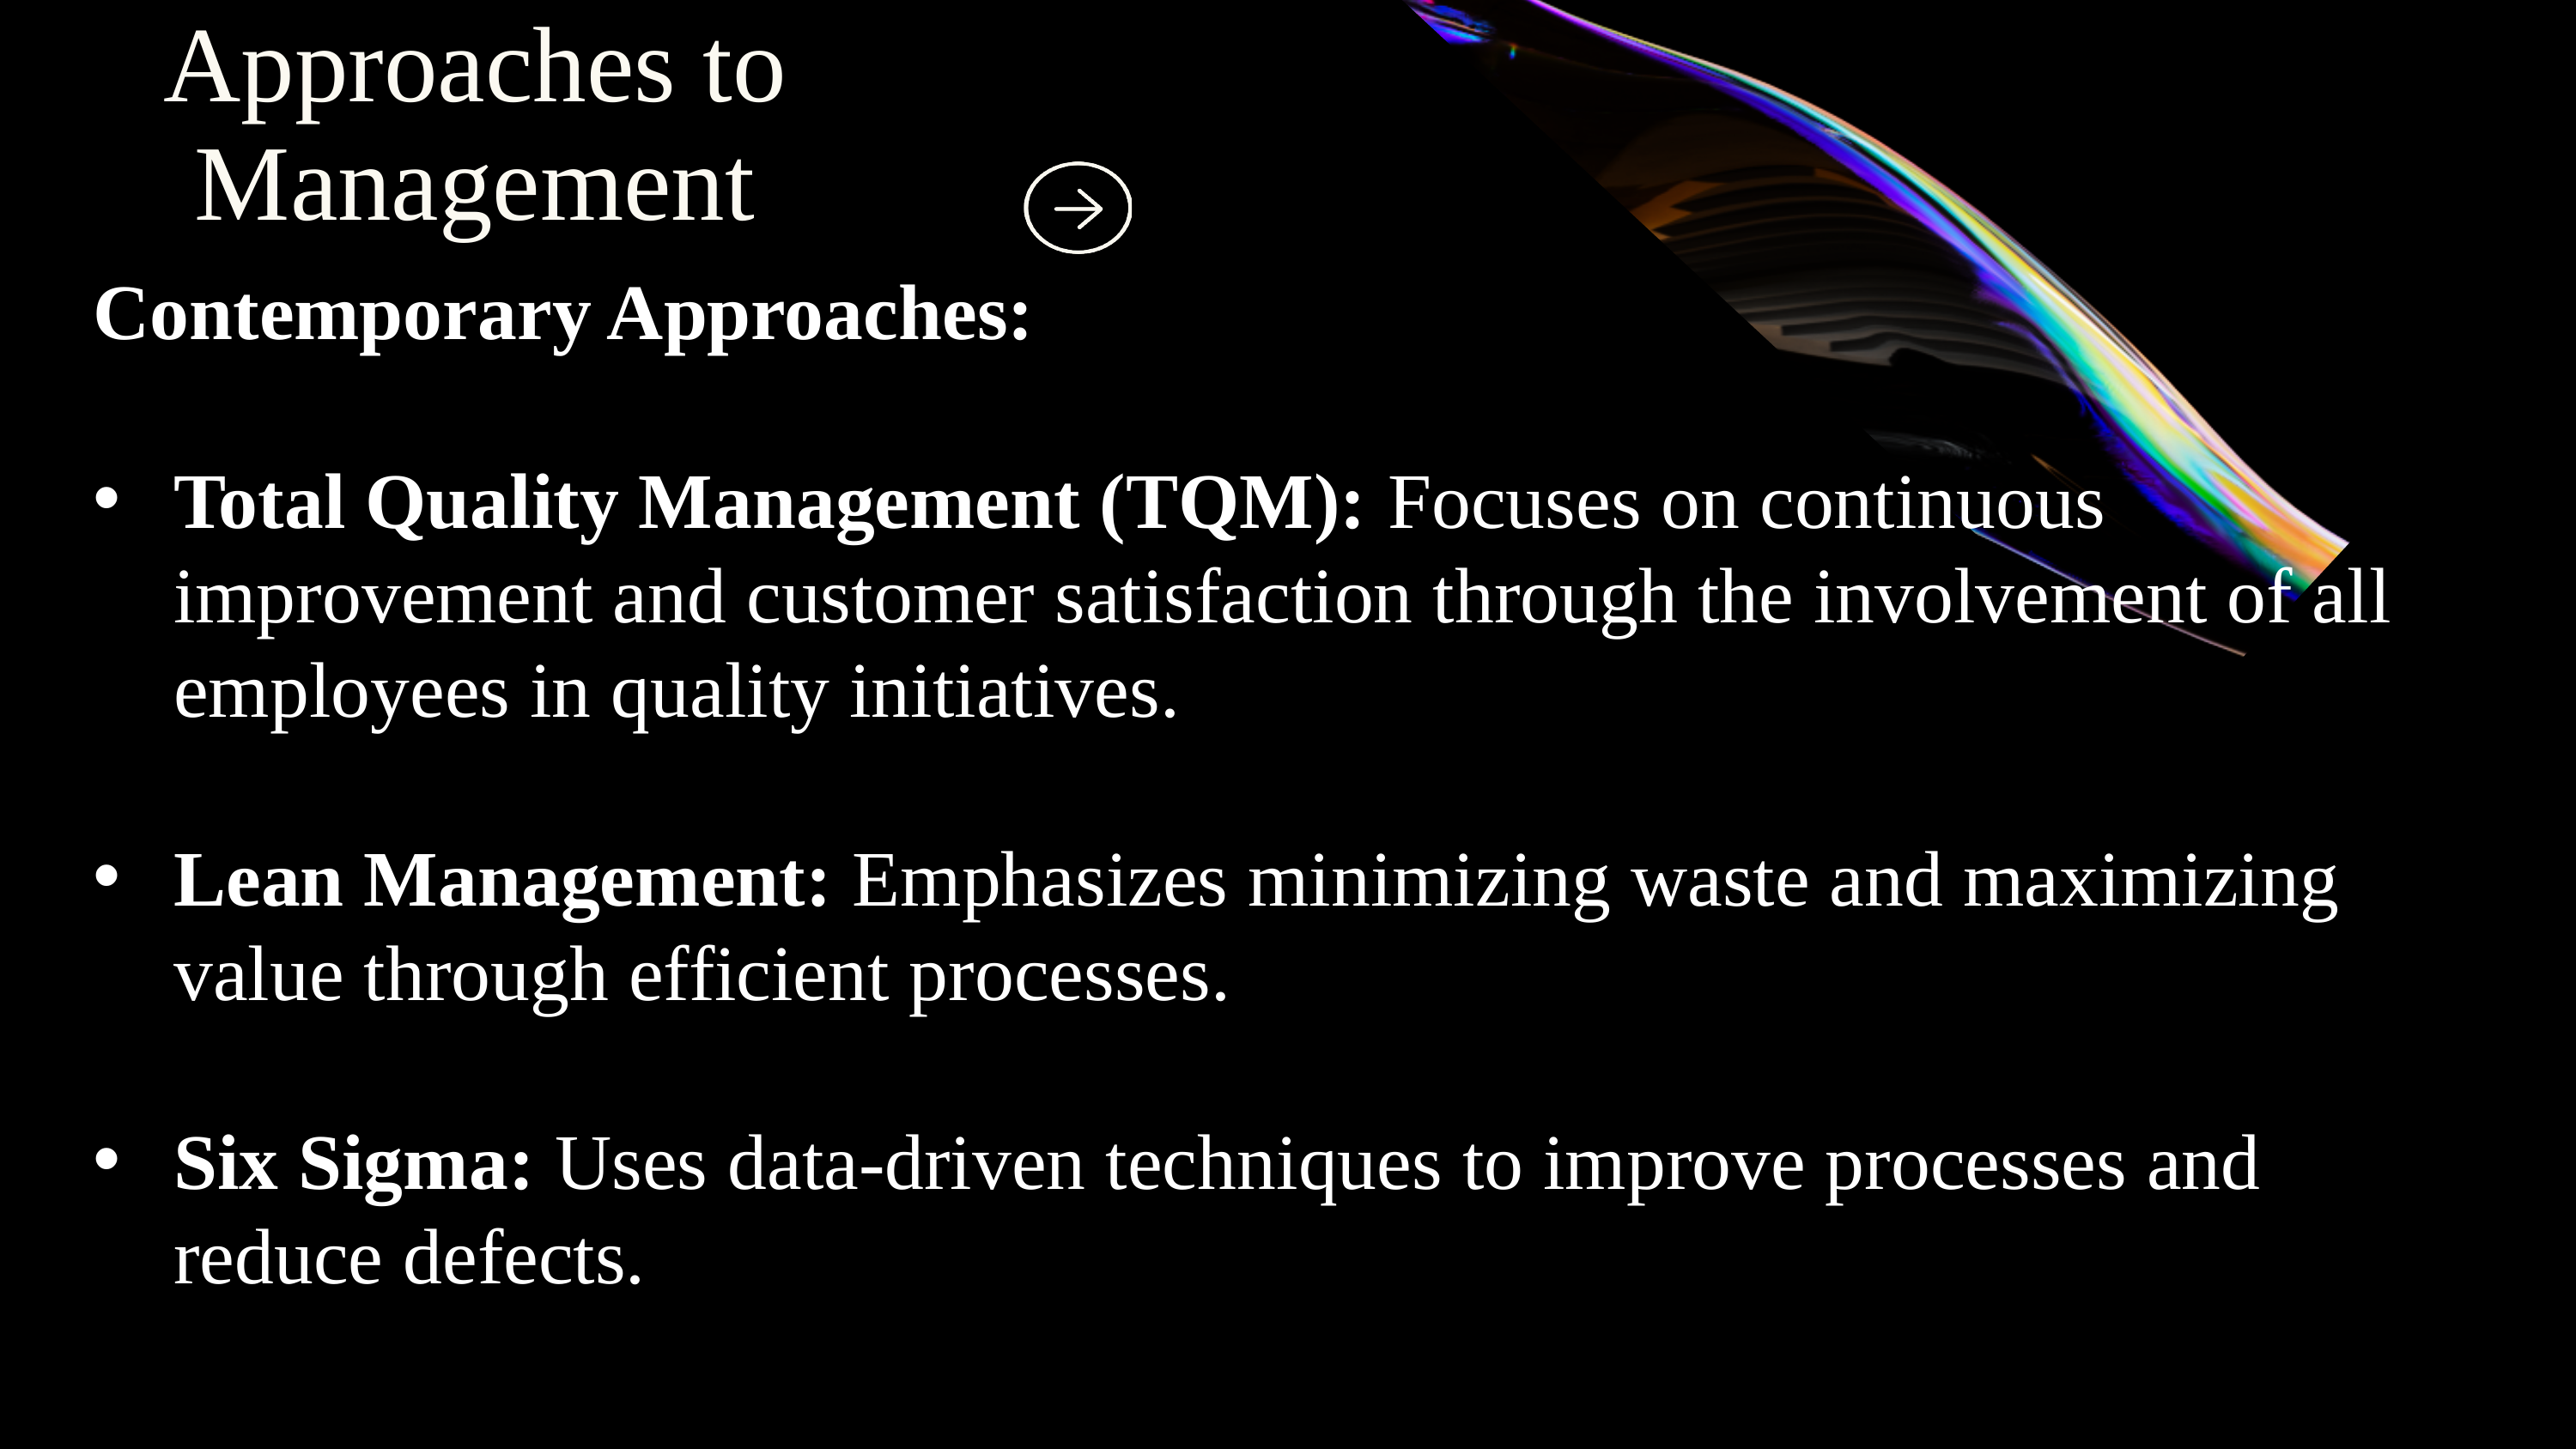

Approaches to Management

Contemporary Approaches:

Total Quality Management (TQM): Focuses on continuous improvement and customer satisfaction through the involvement of all employees in quality initiatives.

Lean Management: Emphasizes minimizing waste and maximizing value through efficient processes.

Six Sigma: Uses data-driven techniques to improve processes and reduce defects.